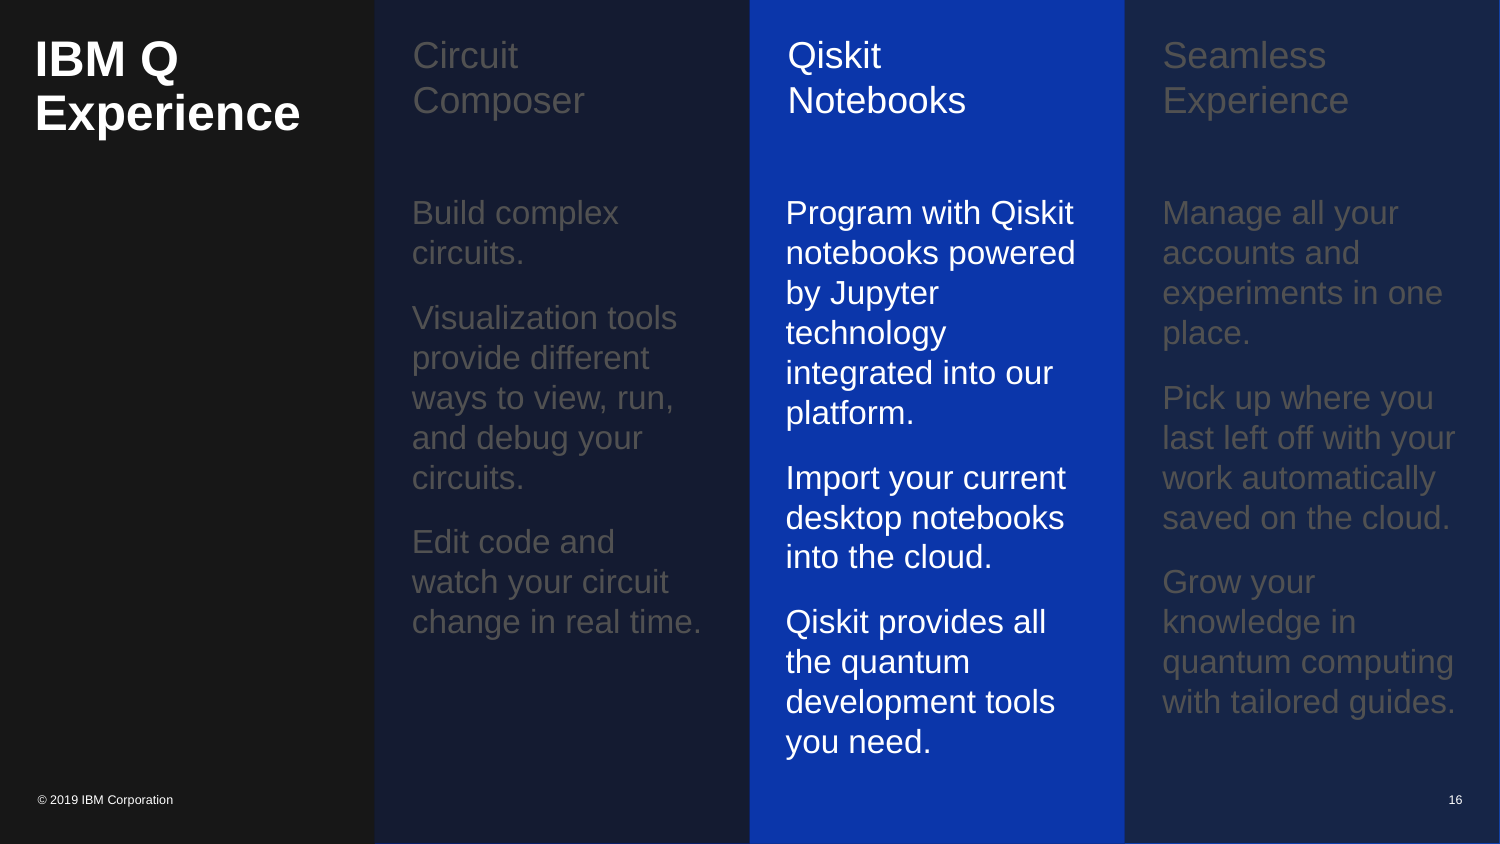

Circuit
Composer
Qiskit
Notebooks
Seamless
Experience

IBM Q Experience
D
Build complex circuits.
Visualization tools provide different ways to view, run, and debug your circuits.
Edit code and watch your circuit change in real time.
Program with Qiskit notebooks powered by Jupyter technology integrated into our platform.
Import your current desktop notebooks into the cloud.
Qiskit provides all the quantum development tools you need.
Manage all your accounts and experiments in one place.
Pick up where you last left off with your work automatically saved on the cloud.
Grow your knowledge in quantum computing with tailored guides.
A
T0
© 2019 IBM Corporation
16
16